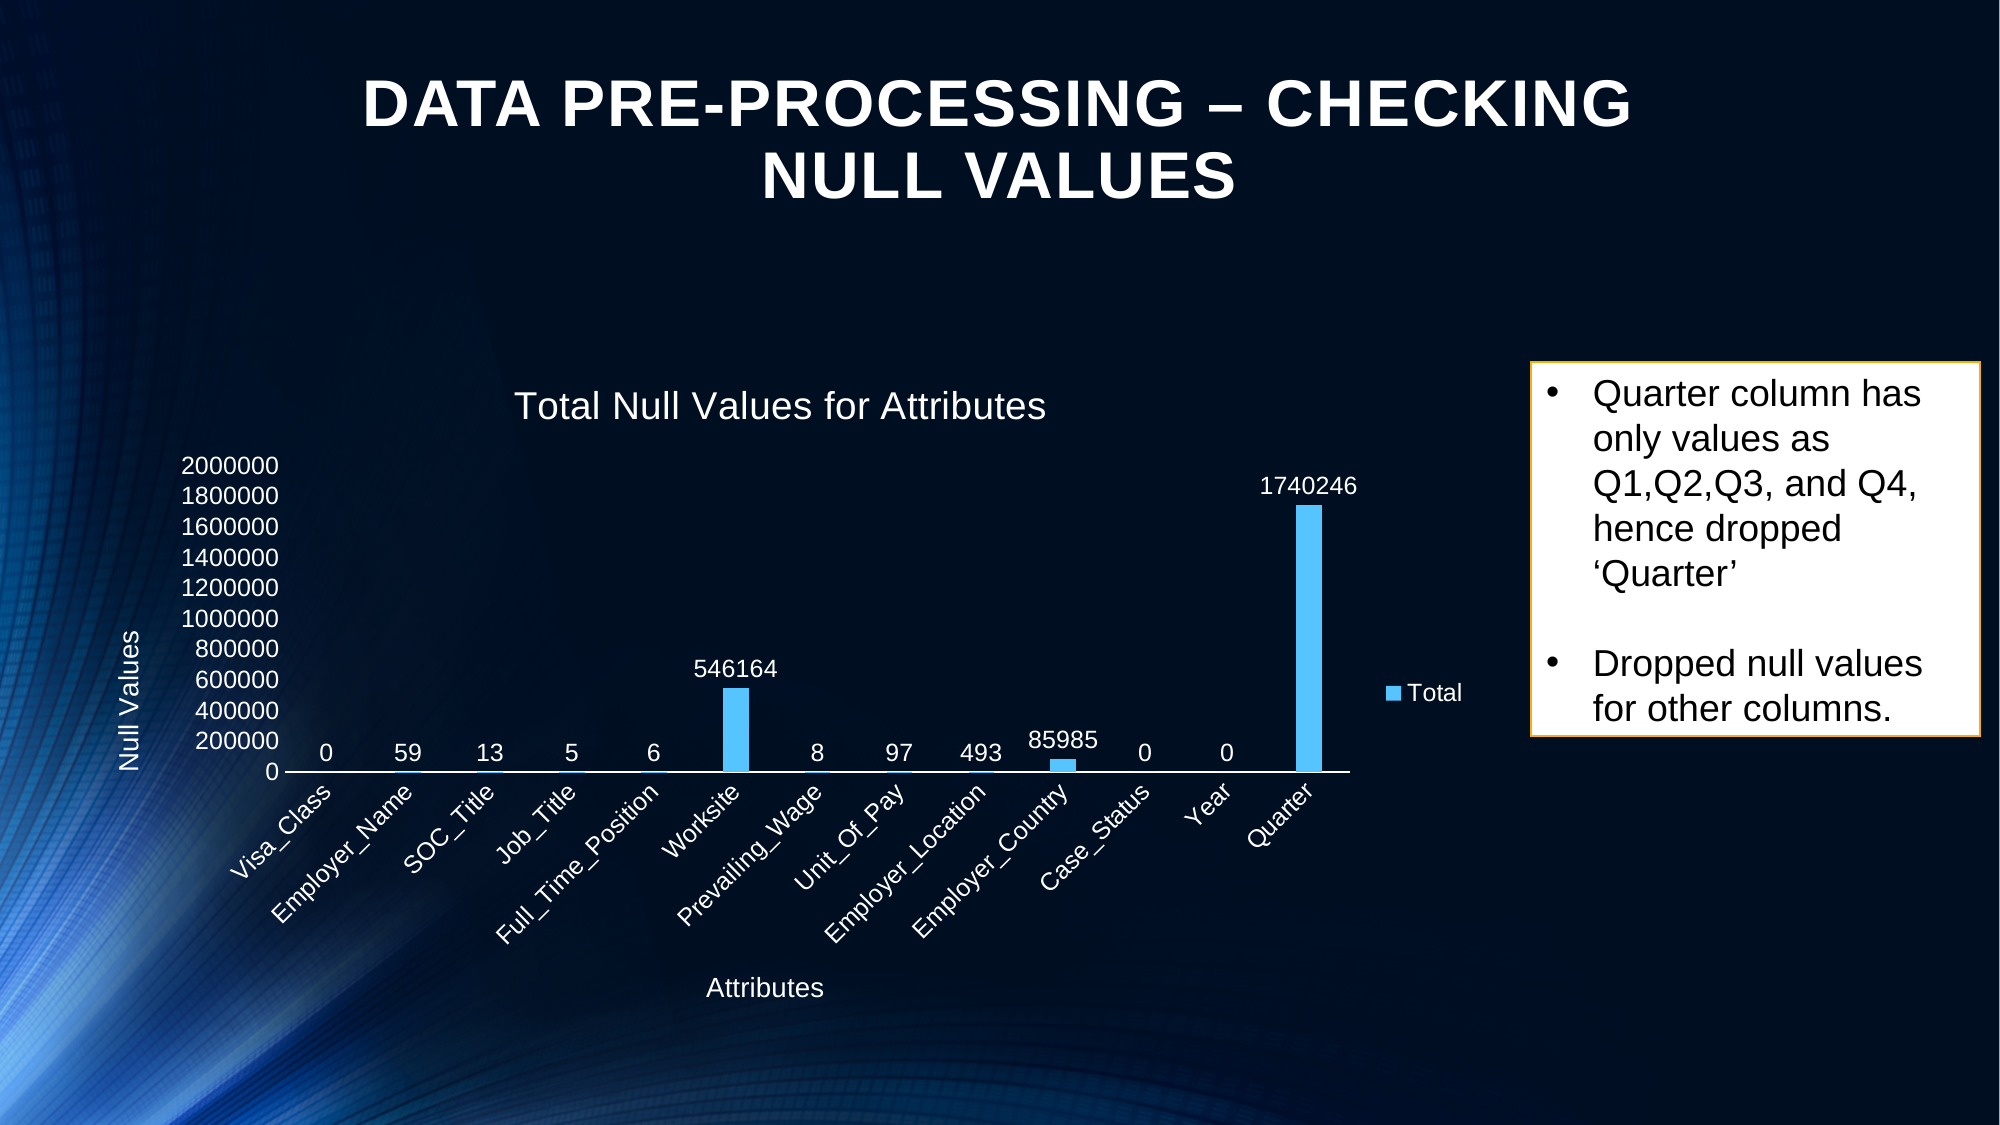

# DATA PRE-PROCESSING – CHECKING NULL VALUES

### Chart: Total Null Values for Attributes

| Category | Total |
|---|---|
| Visa_Class | 0.0 |
| Employer_Name | 59.0 |
| SOC_Title | 13.0 |
| Job_Title | 5.0 |
| Full_Time_Position | 6.0 |
| Worksite | 546164.0 |
| Prevailing_Wage | 8.0 |
| Unit_Of_Pay | 97.0 |
| Employer_Location | 493.0 |
| Employer_Country | 85985.0 |
| Case_Status | 0.0 |
| Year | 0.0 |
| Quarter | 1740246.0 |
Quarter column has only values as Q1,Q2,Q3, and Q4, hence dropped ‘Quarter’

Dropped null values for other columns.